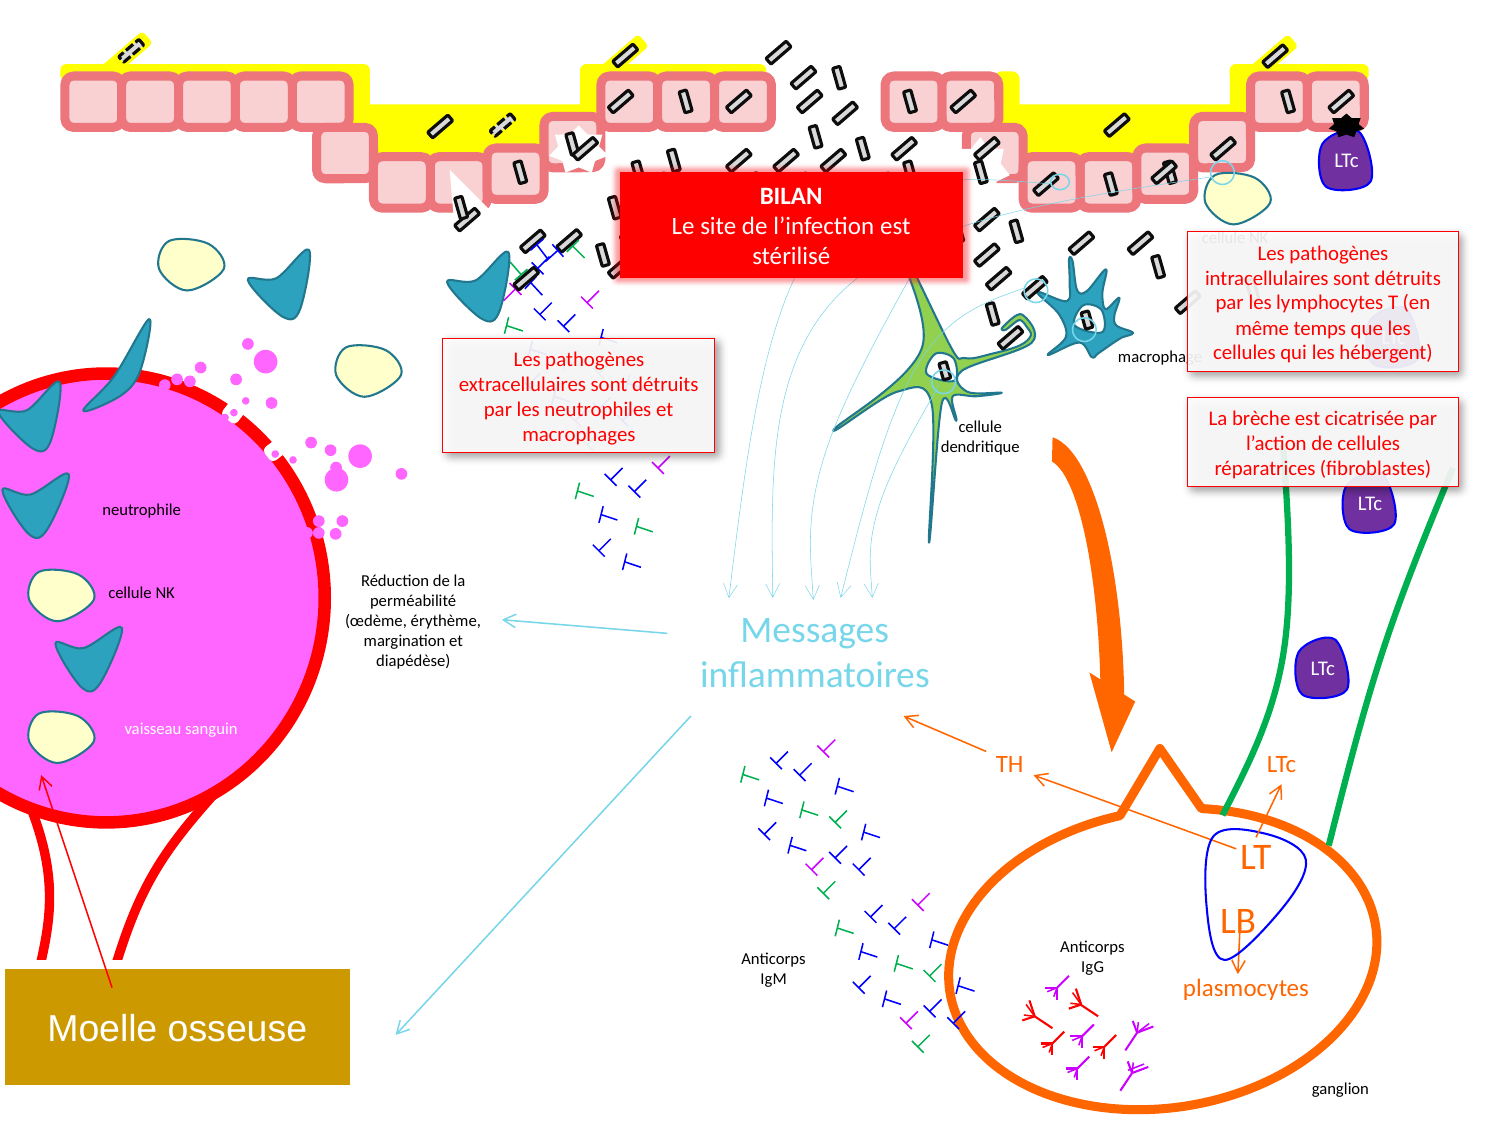

LTc

Messages inflammatoires

BILAN
Le site de l’infection est stérilisé

cellule NK

Les pathogènes intracellulaires sont détruits par les lymphocytes T (en même temps que les cellules qui les hébergent)

LTc
LTc
LTc
LTc

Les pathogènes extracellulaires sont détruits par les neutrophiles et macrophages
macrophage

	vaisseau sanguin

La brèche est cicatrisée par l’action de cellules réparatrices (fibroblastes)

cellule dendritique

neutrophile

Réduction de la perméabilité (œdème, érythème, margination et diapédèse)

cellule NK

Moelle osseuse

TH

LT

LB
Anticorps
IgM
Anticorps
IgG
plasmocytes
ganglion